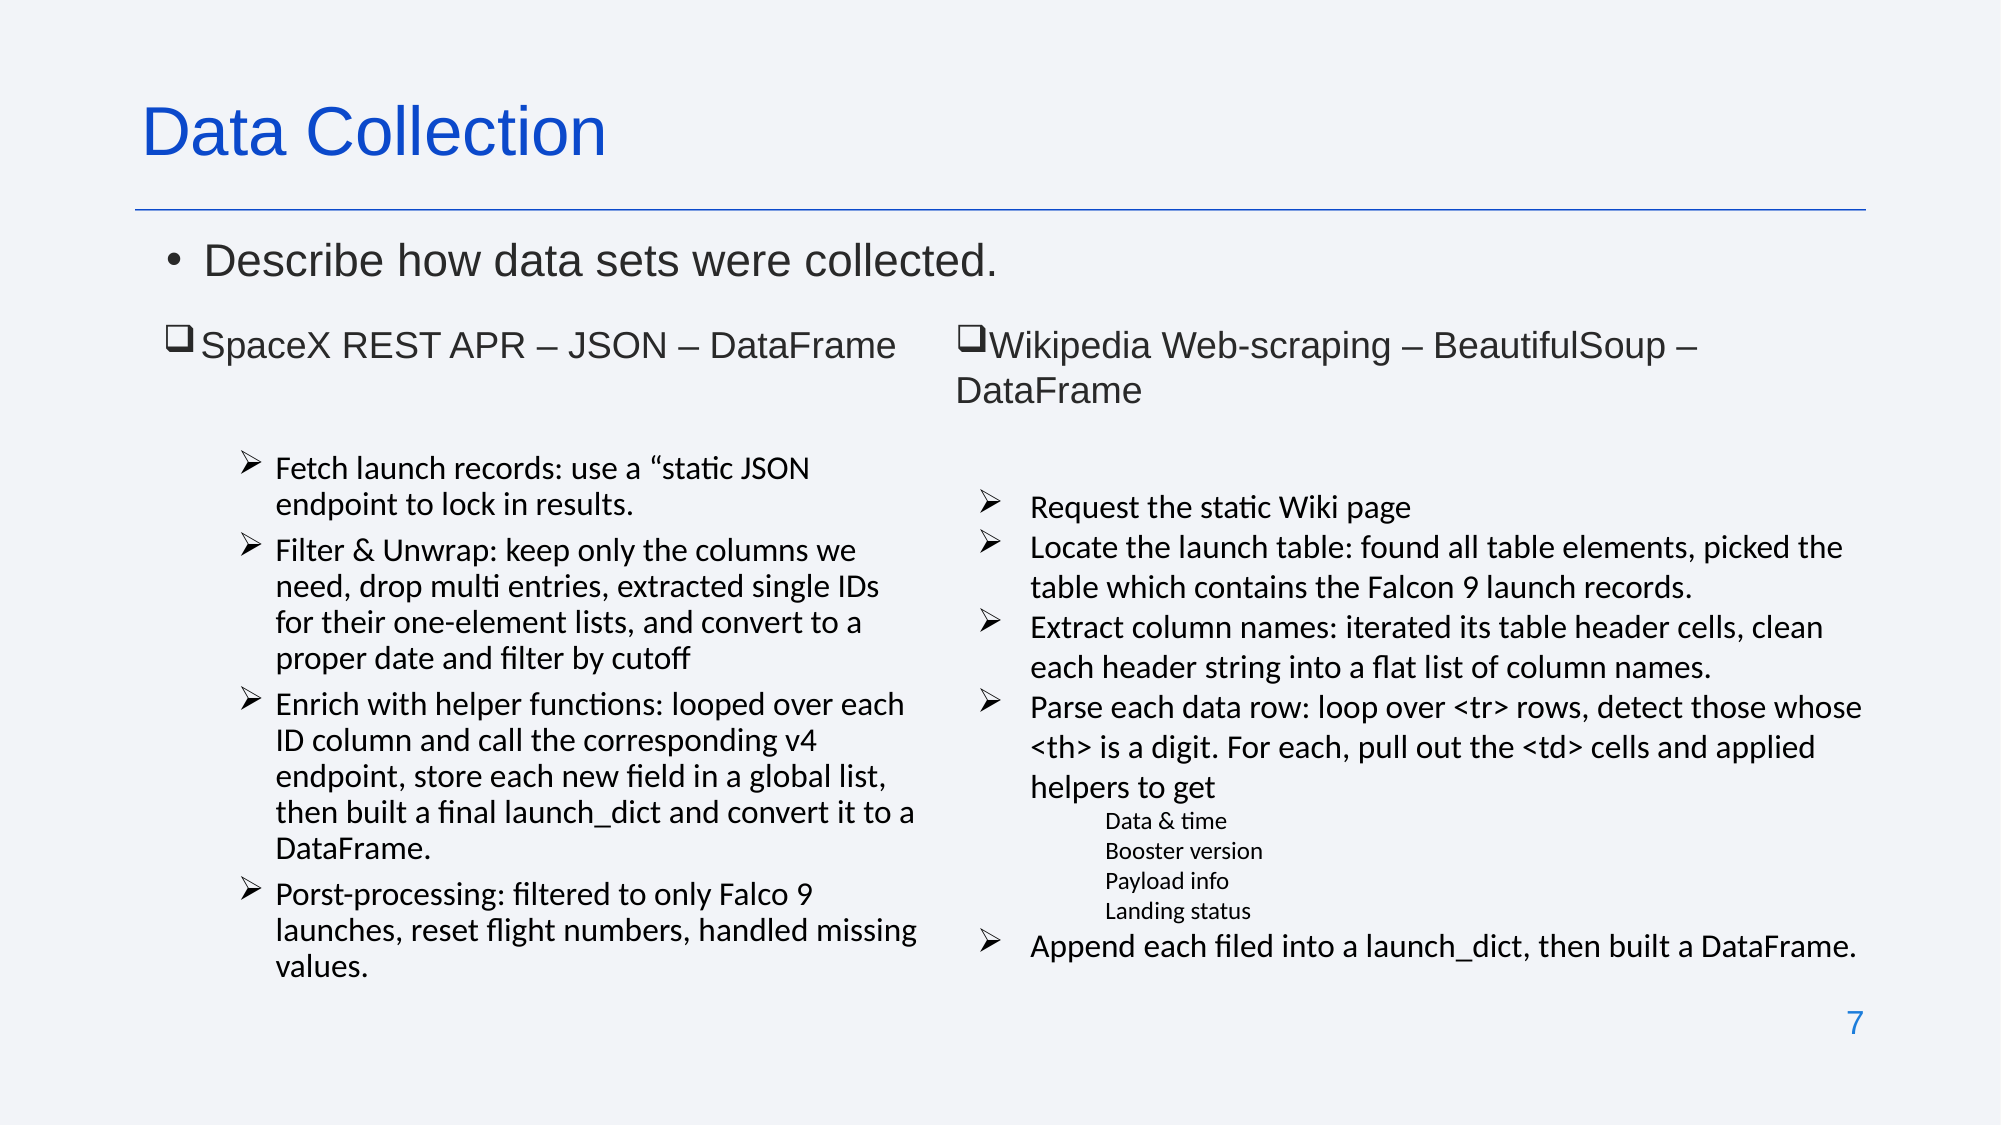

Data Collection
Describe how data sets were collected.

Wikipedia Web-scraping – BeautifulSoup – DataFrame

Request the static Wiki page
Locate the launch table: found all table elements, picked the table which contains the Falcon 9 launch records.
Extract column names: iterated its table header cells, clean each header string into a flat list of column names.
Parse each data row: loop over <tr> rows, detect those whose <th> is a digit. For each, pull out the <td> cells and applied helpers to get
Data & time
Booster version
Payload info
Landing status
Append each filed into a launch_dict, then built a DataFrame.
SpaceX REST APR – JSON – DataFrame

Fetch launch records: use a “static JSON endpoint to lock in results.
Filter & Unwrap: keep only the columns we need, drop multi entries, extracted single IDs for their one-element lists, and convert to a proper date and filter by cutoff
Enrich with helper functions: looped over each ID column and call the corresponding v4 endpoint, store each new field in a global list, then built a final launch_dict and convert it to a DataFrame.
Porst-processing: filtered to only Falco 9 launches, reset flight numbers, handled missing values.

7